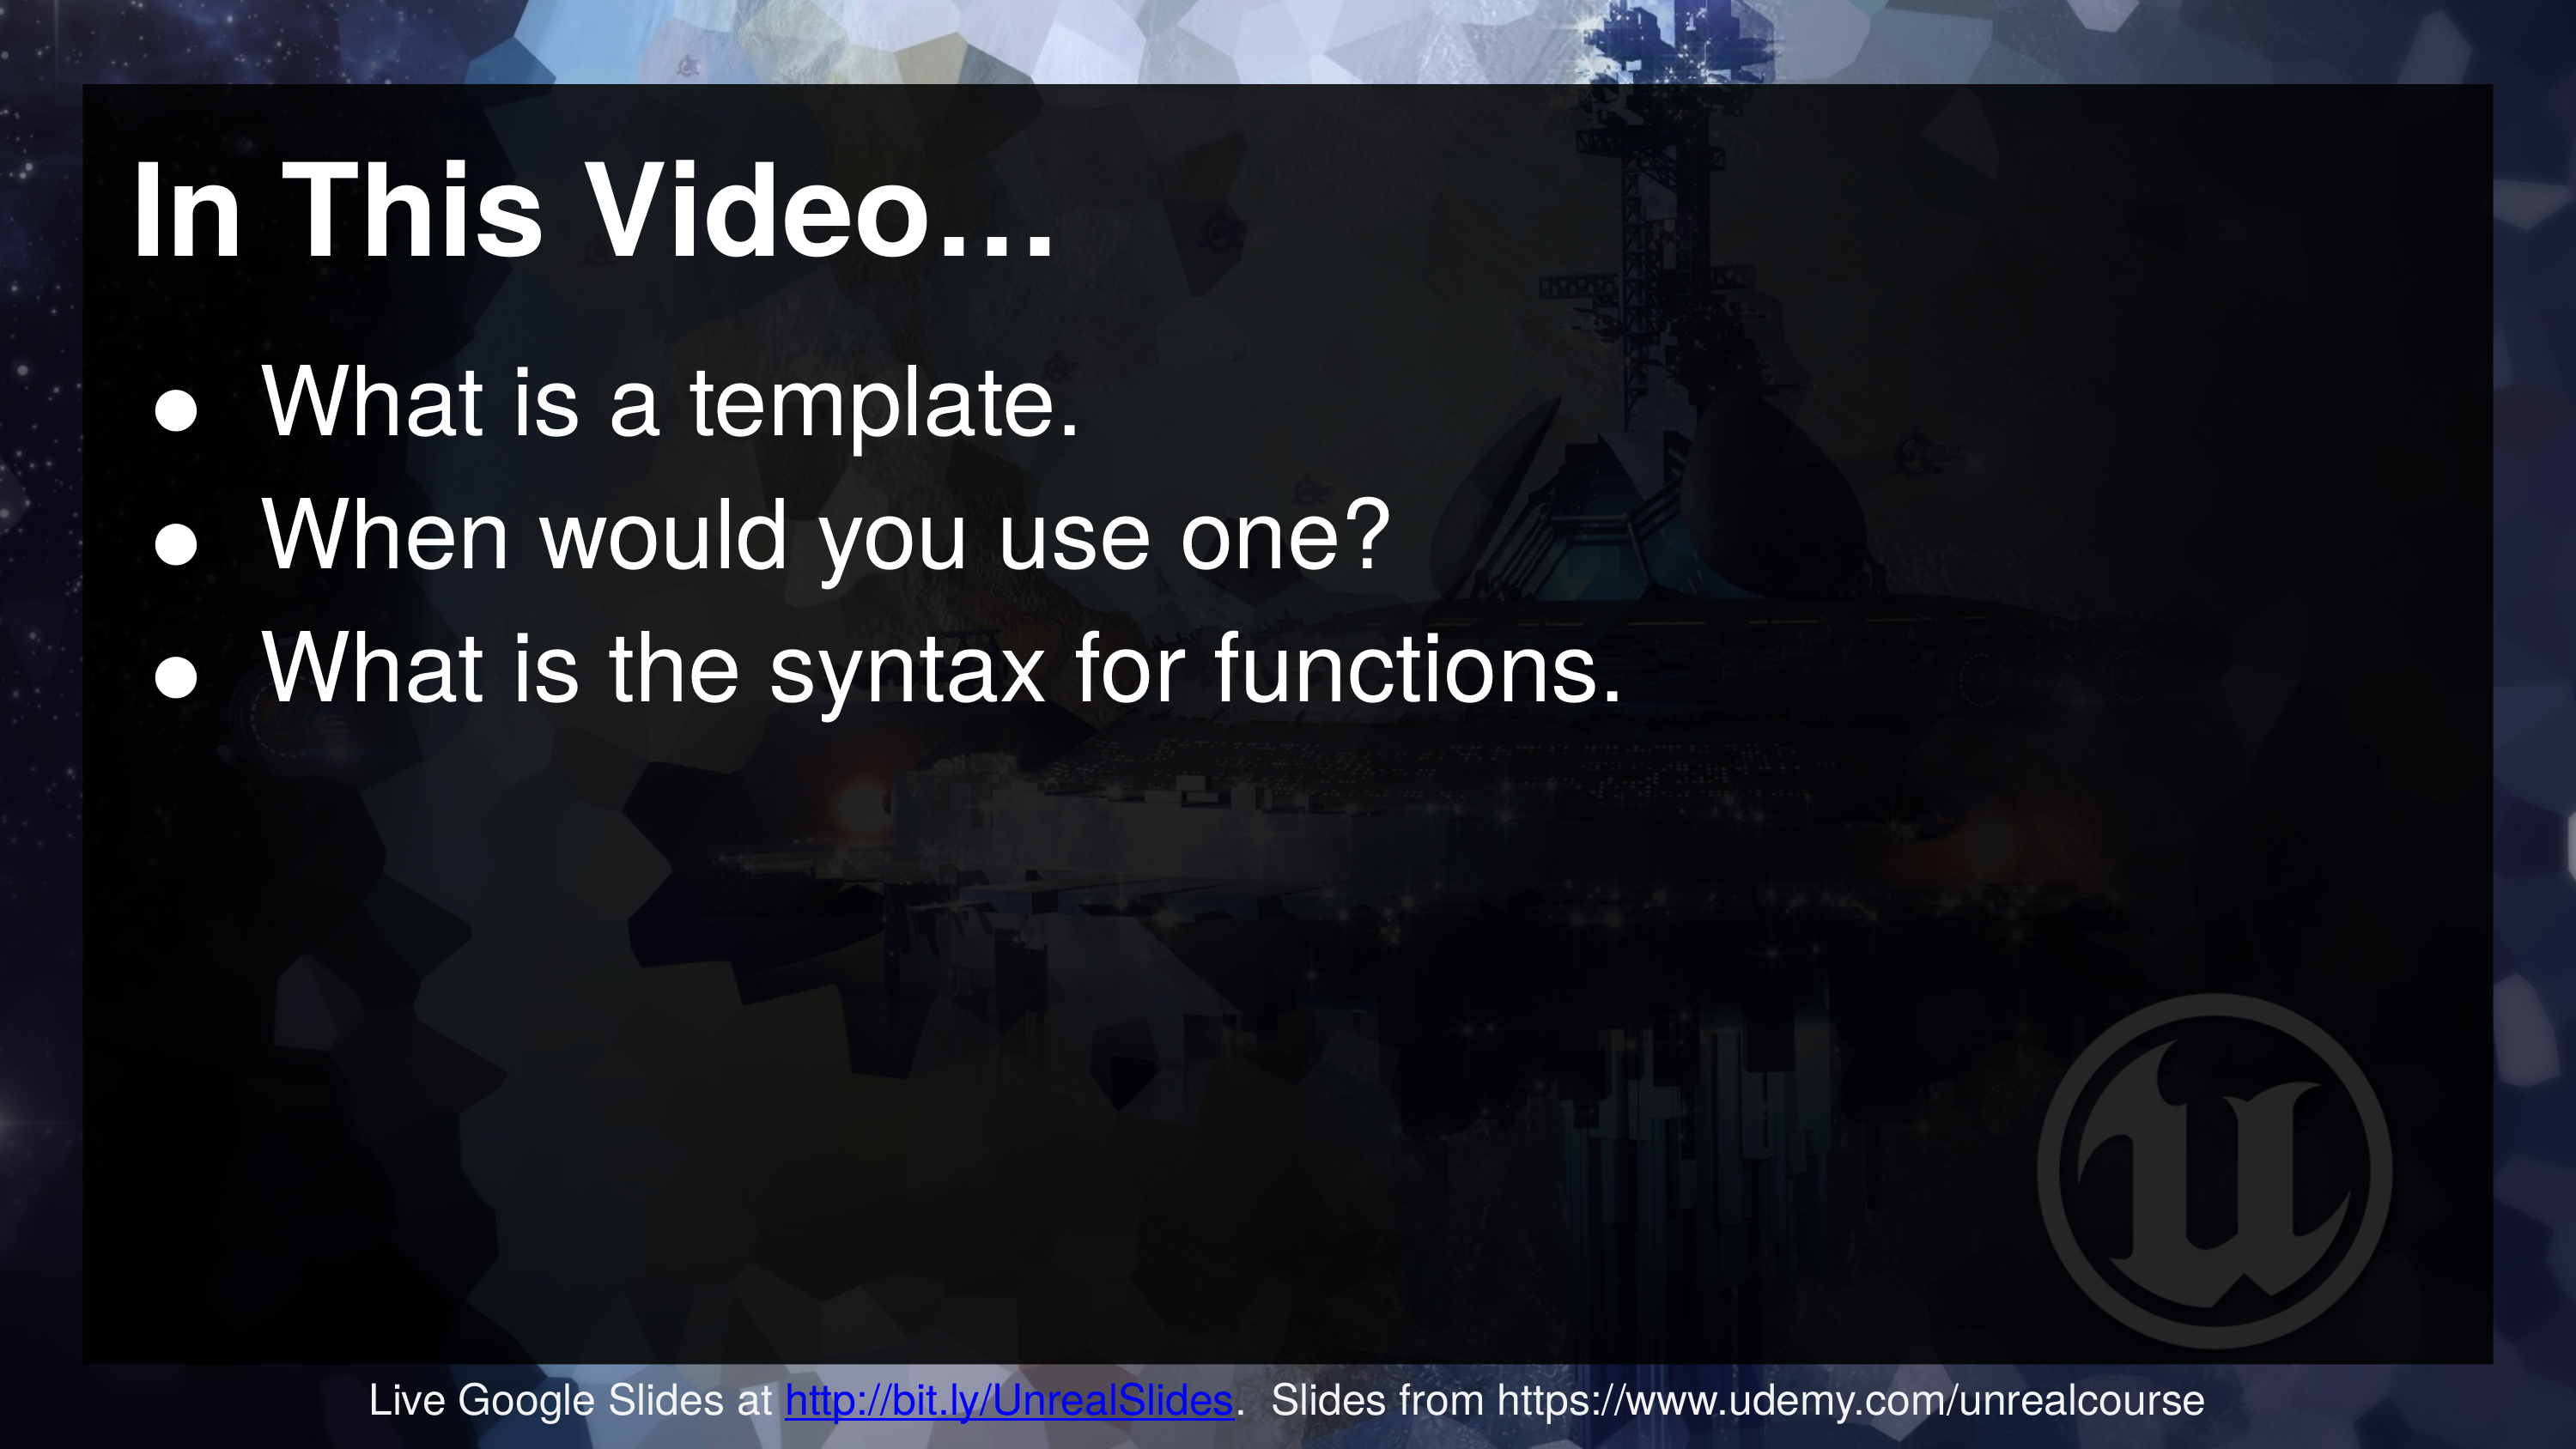

# In This Video…
What is a template.
When would you use one?
What is the syntax for functions.